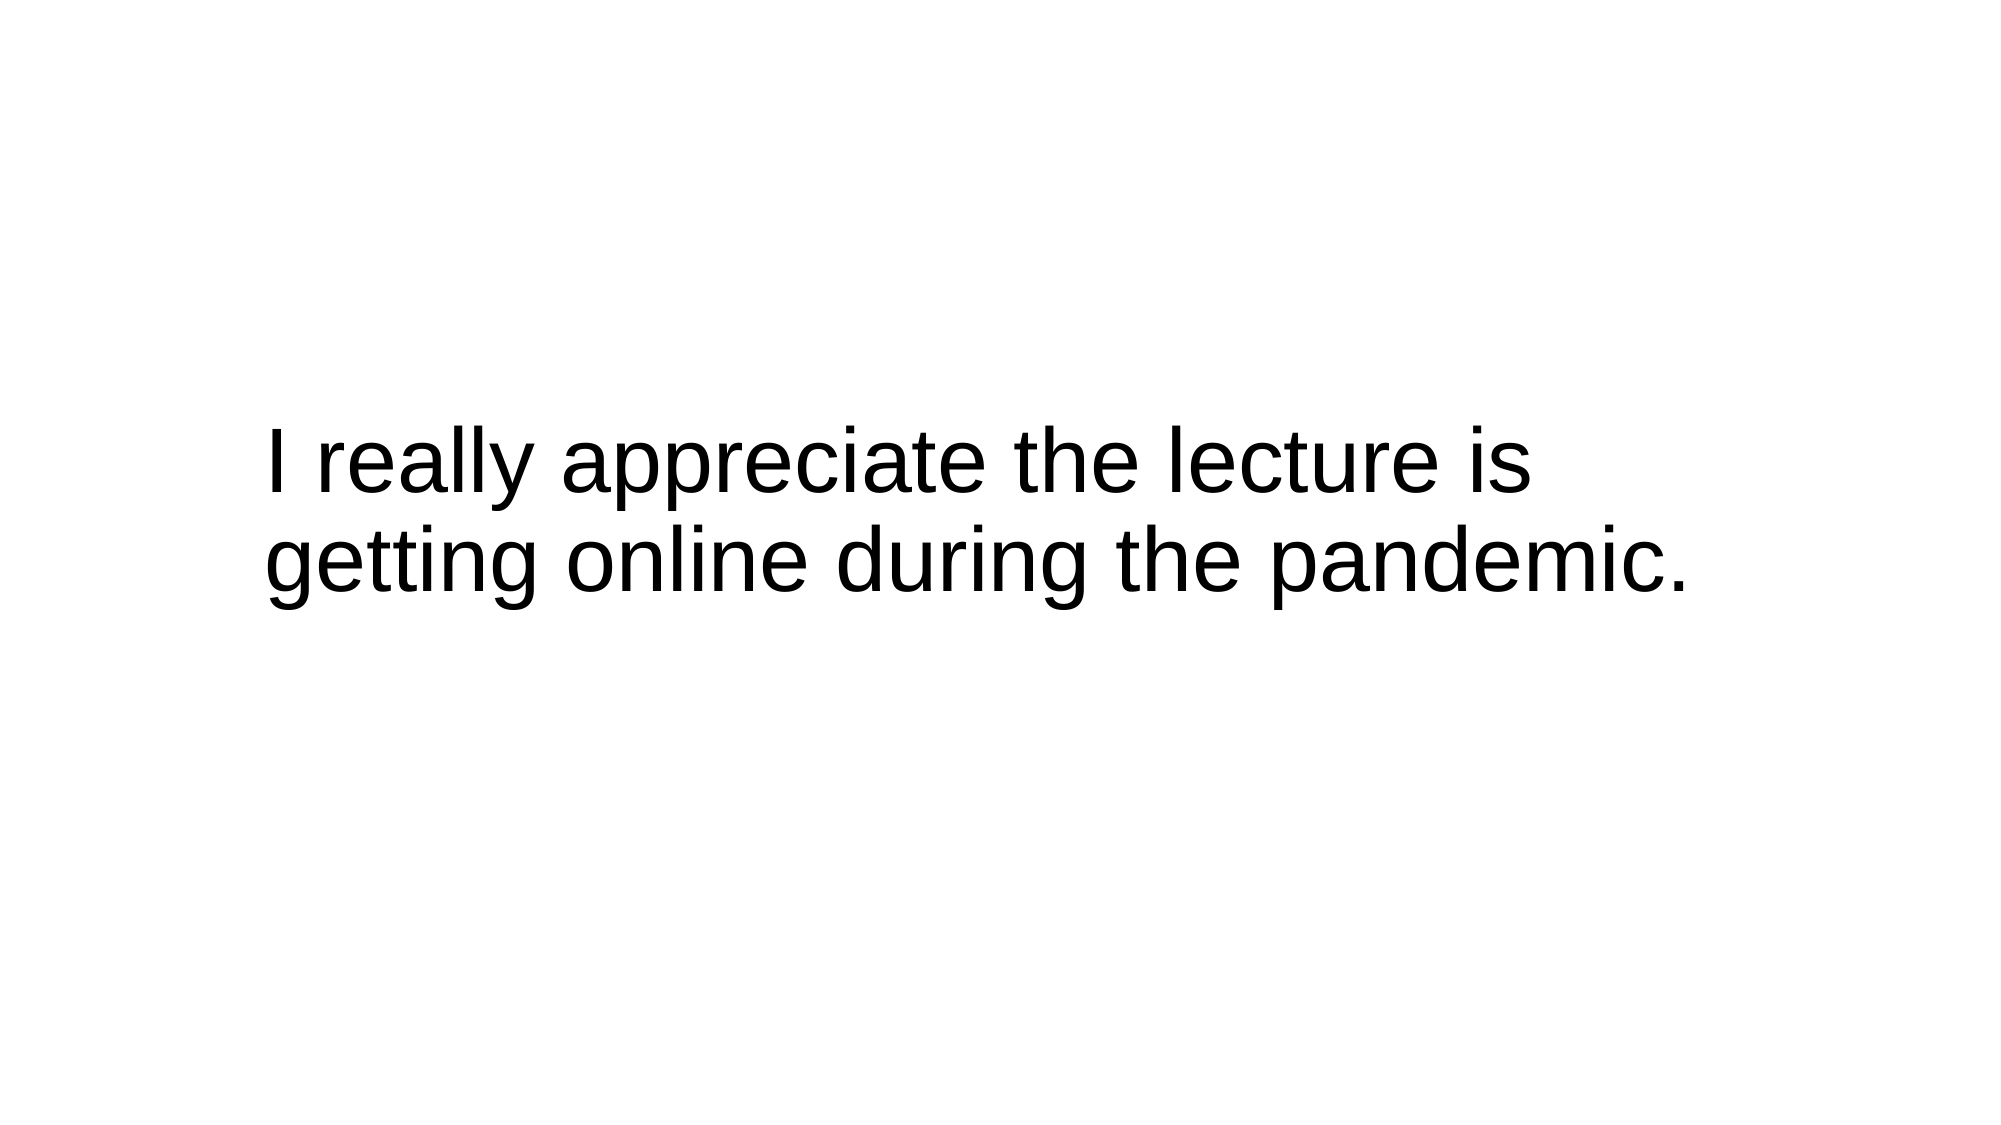

I really appreciate the lecture is getting online during the pandemic.